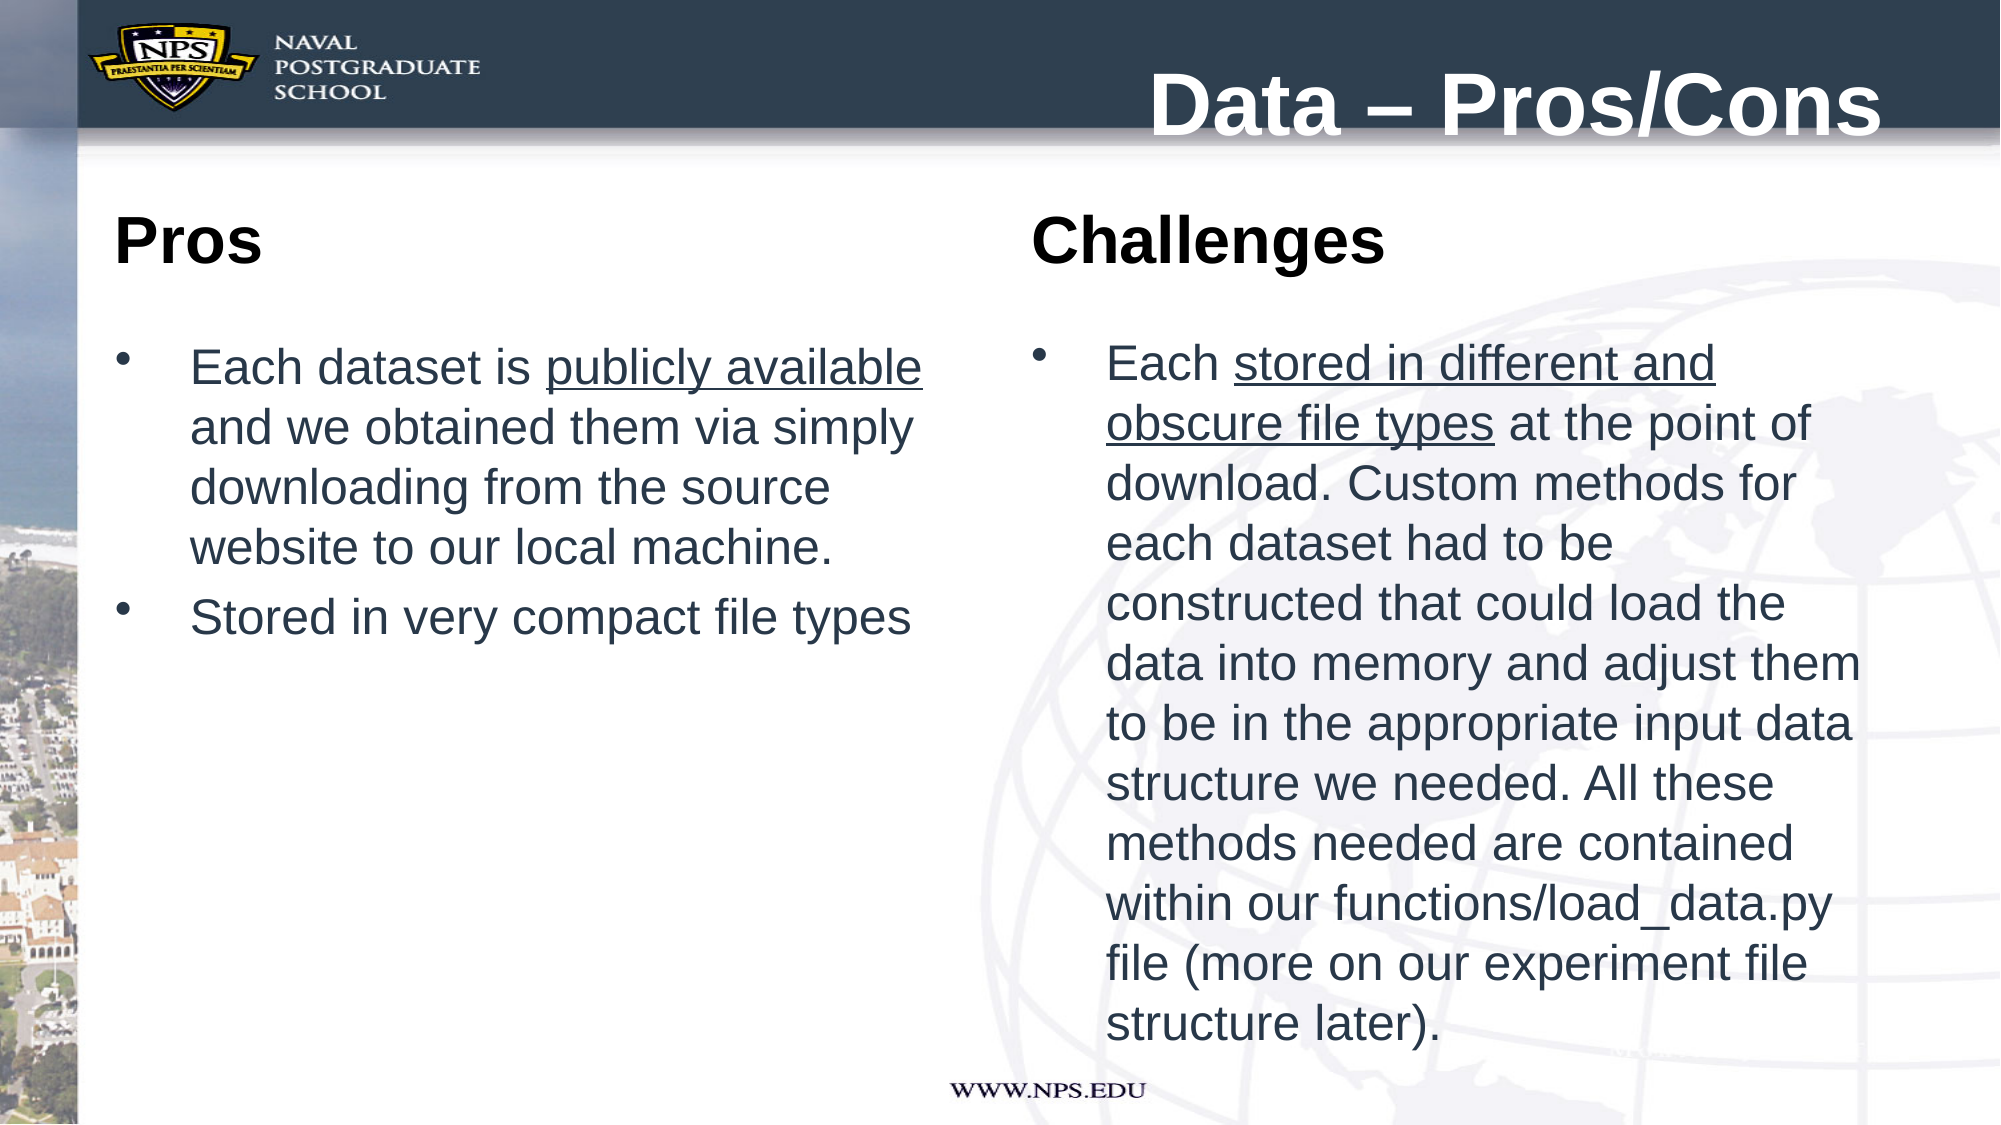

# Data – Pros/Cons
Pros
Challenges
Each stored in different and obscure file types at the point of download. Custom methods for each dataset had to be constructed that could load the data into memory and adjust them to be in the appropriate input data structure we needed. All these methods needed are contained within our functions/load_data.py file (more on our experiment file structure later).

Each dataset is publicly available and we obtained them via simply downloading from the source website to our local machine.
Stored in very compact file types